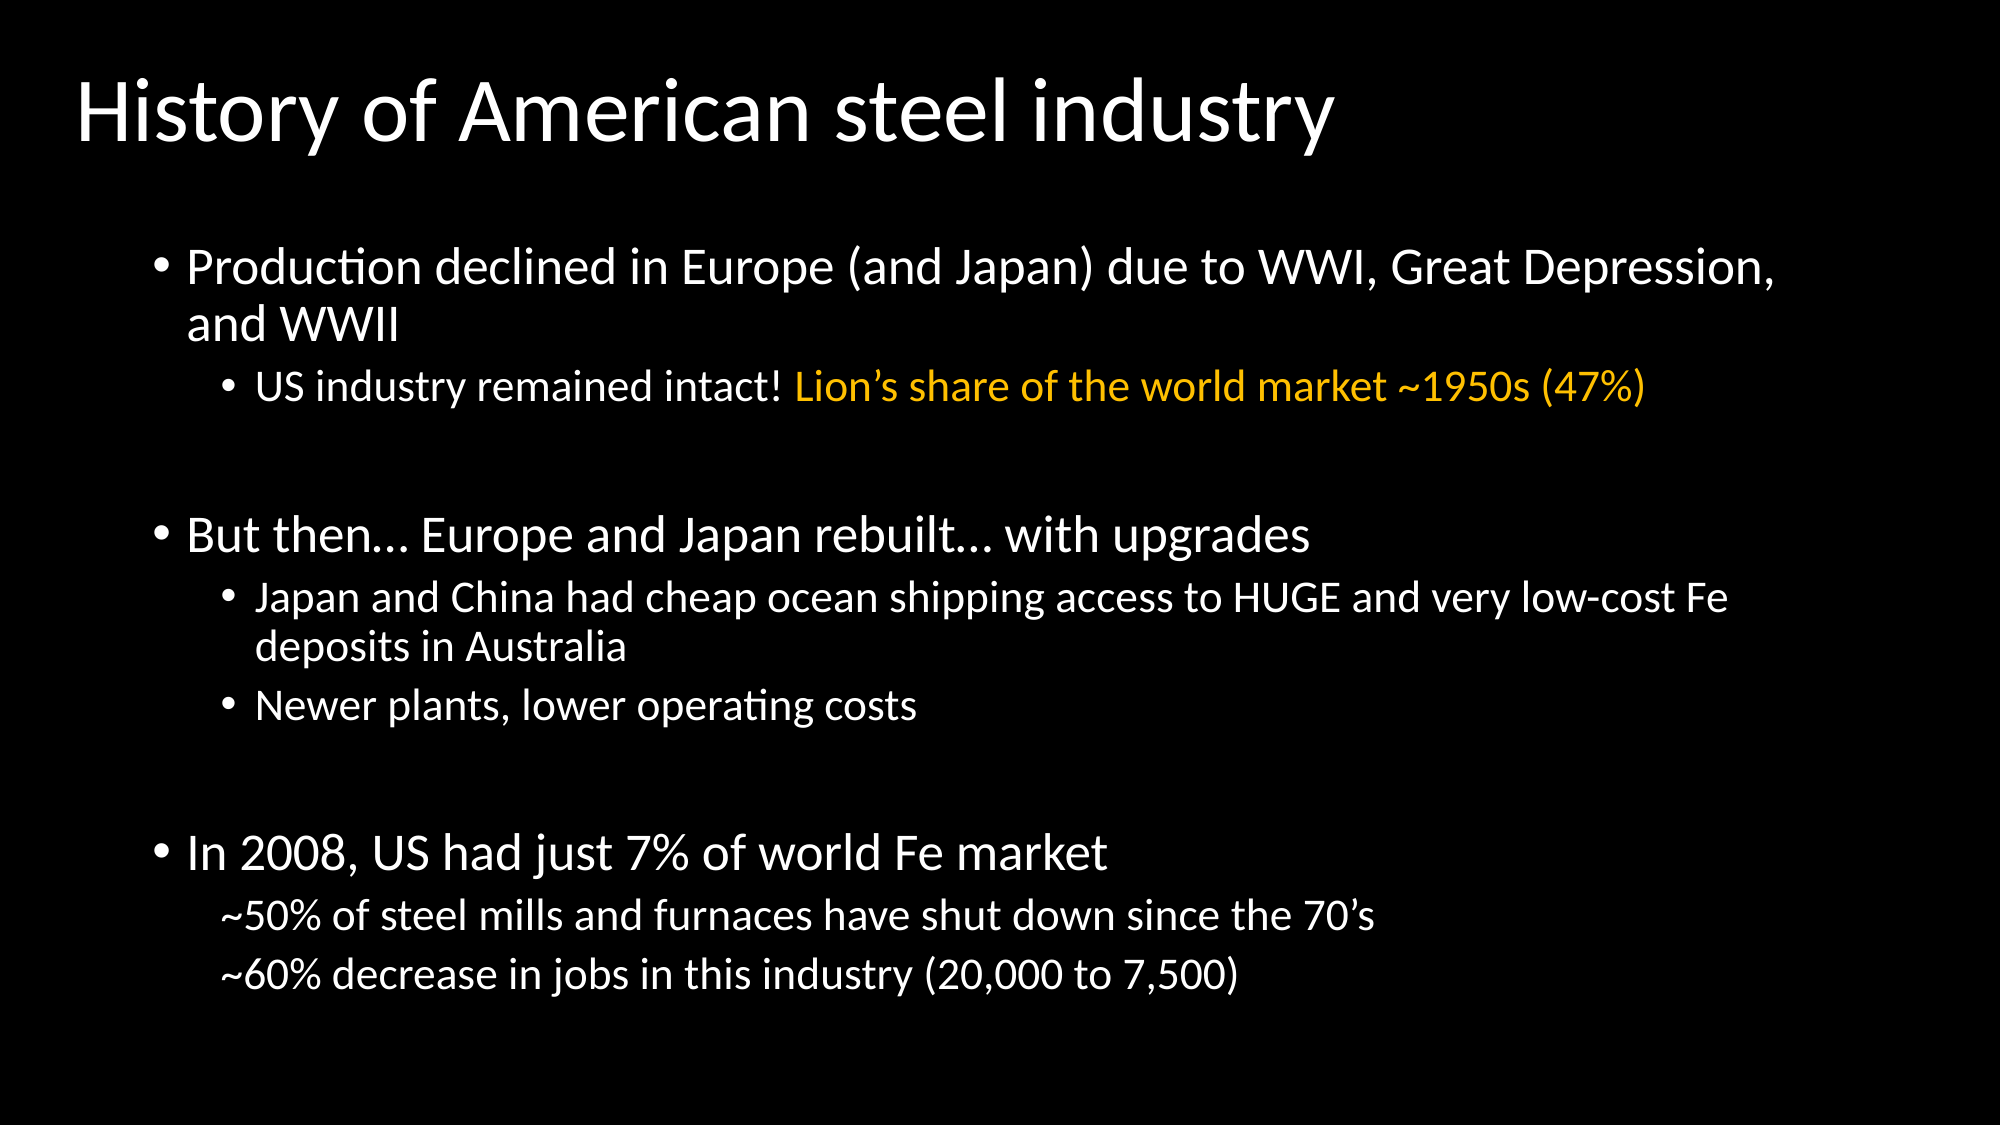

# History of American steel industry
Production declined in Europe (and Japan) due to WWI, Great Depression, and WWII
US industry remained intact! Lion’s share of the world market ~1950s (47%)

But then… Europe and Japan rebuilt… with upgrades
Japan and China had cheap ocean shipping access to HUGE and very low-cost Fe deposits in Australia
Newer plants, lower operating costs

In 2008, US had just 7% of world Fe market
~50% of steel mills and furnaces have shut down since the 70’s
~60% decrease in jobs in this industry (20,000 to 7,500)